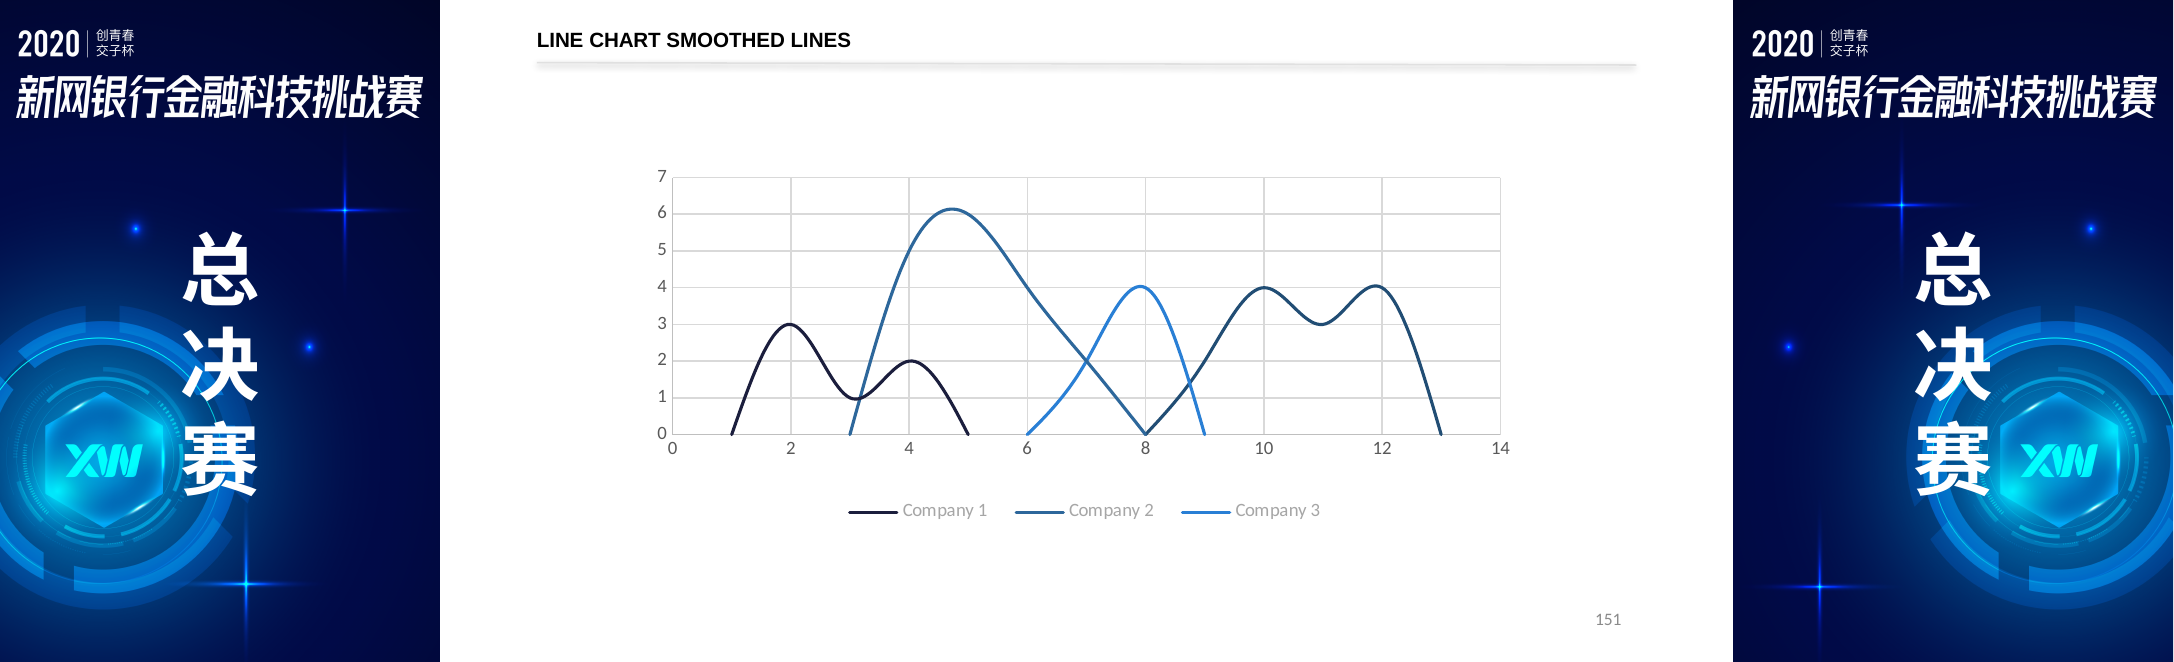

# LINE CHART SMOOTHED LINES

### Chart

| Category | Company 1 | Company 2 | Company 3 | Company 4 |
|---|---|---|---|---|
151